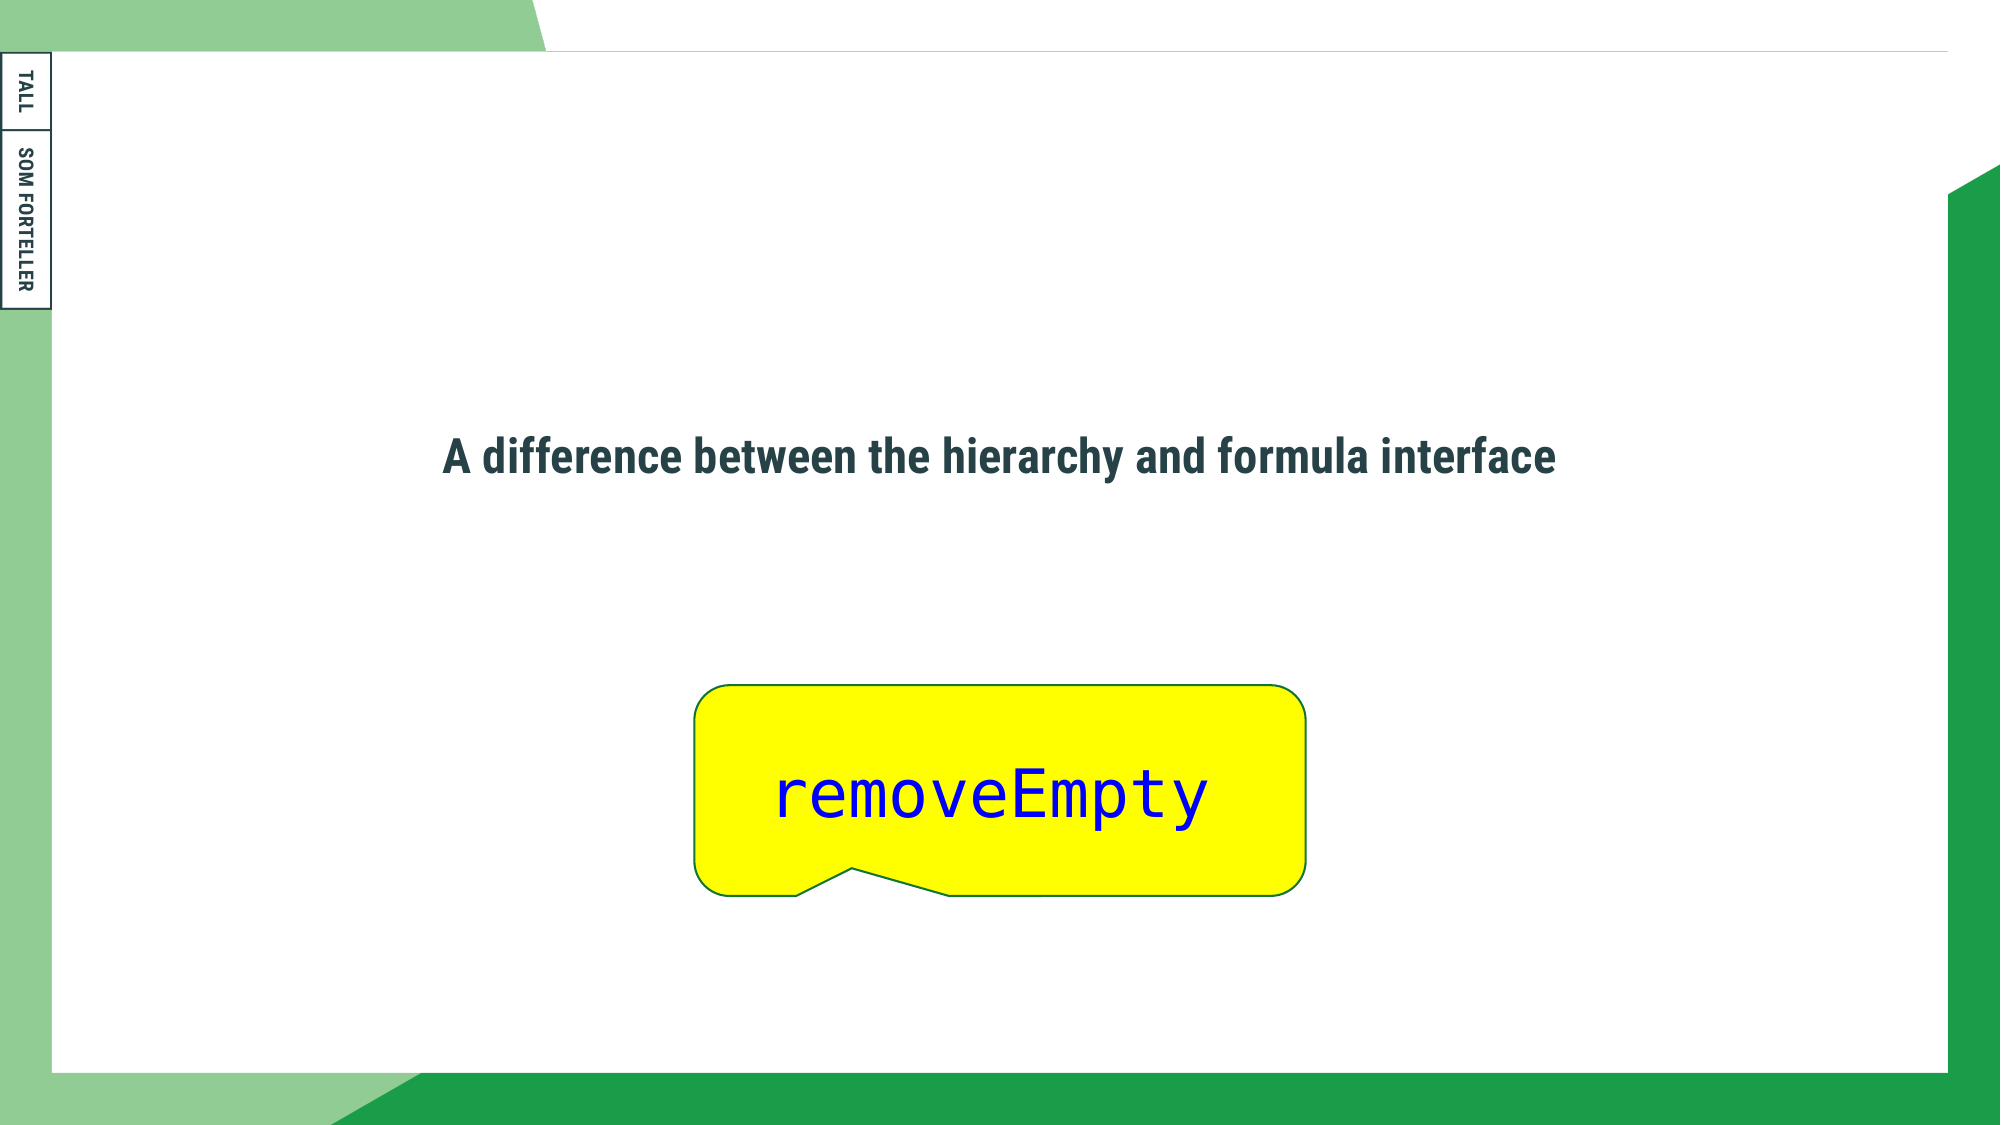

# A difference between the hierarchy and formula interface
     removeEmpty